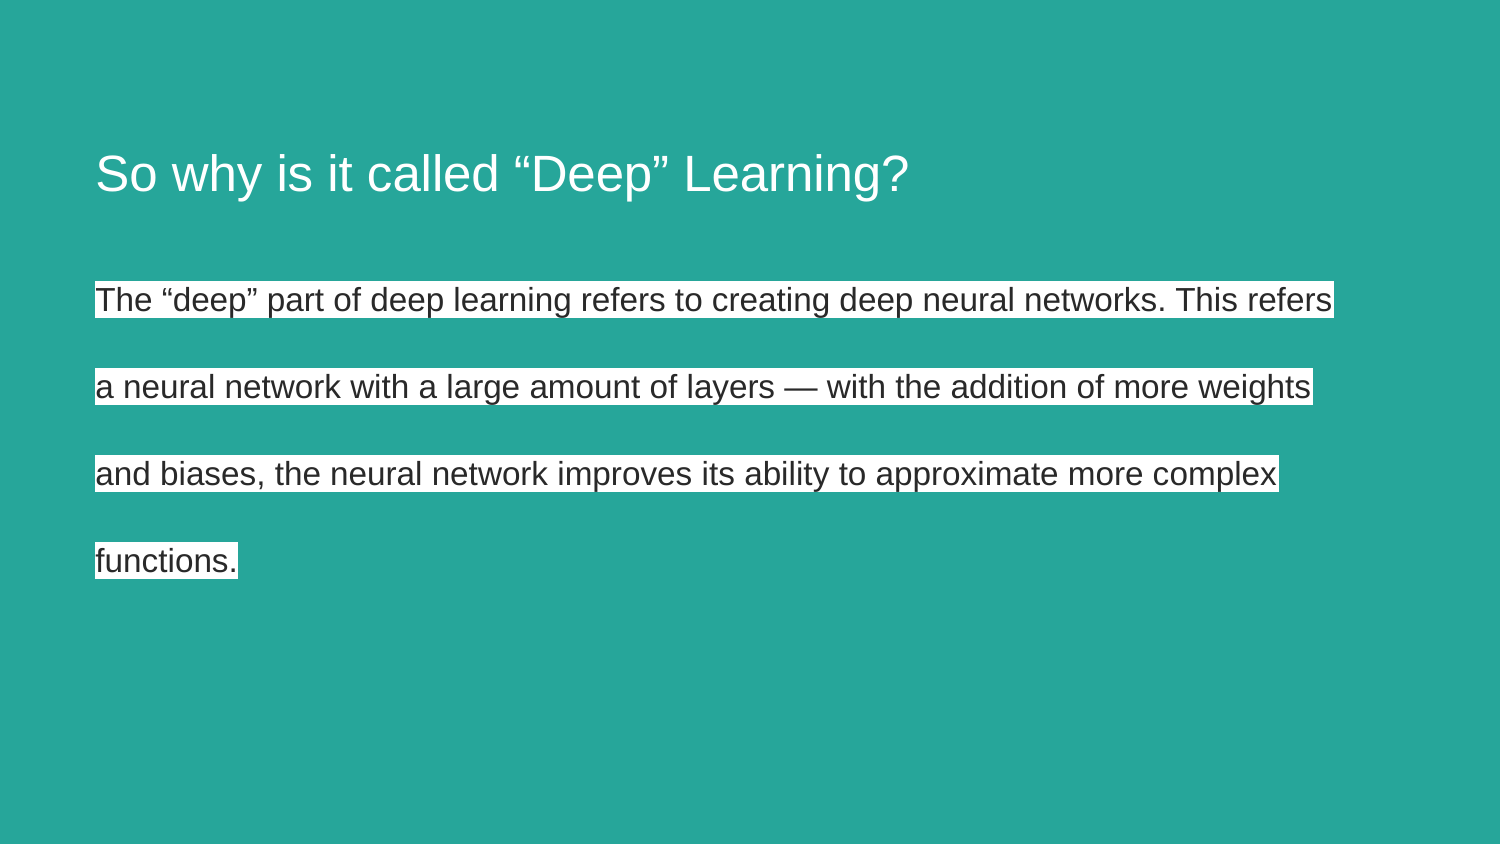

# So why is it called “Deep” Learning?
The “deep” part of deep learning refers to creating deep neural networks. This refers a neural network with a large amount of layers — with the addition of more weights and biases, the neural network improves its ability to approximate more complex functions.